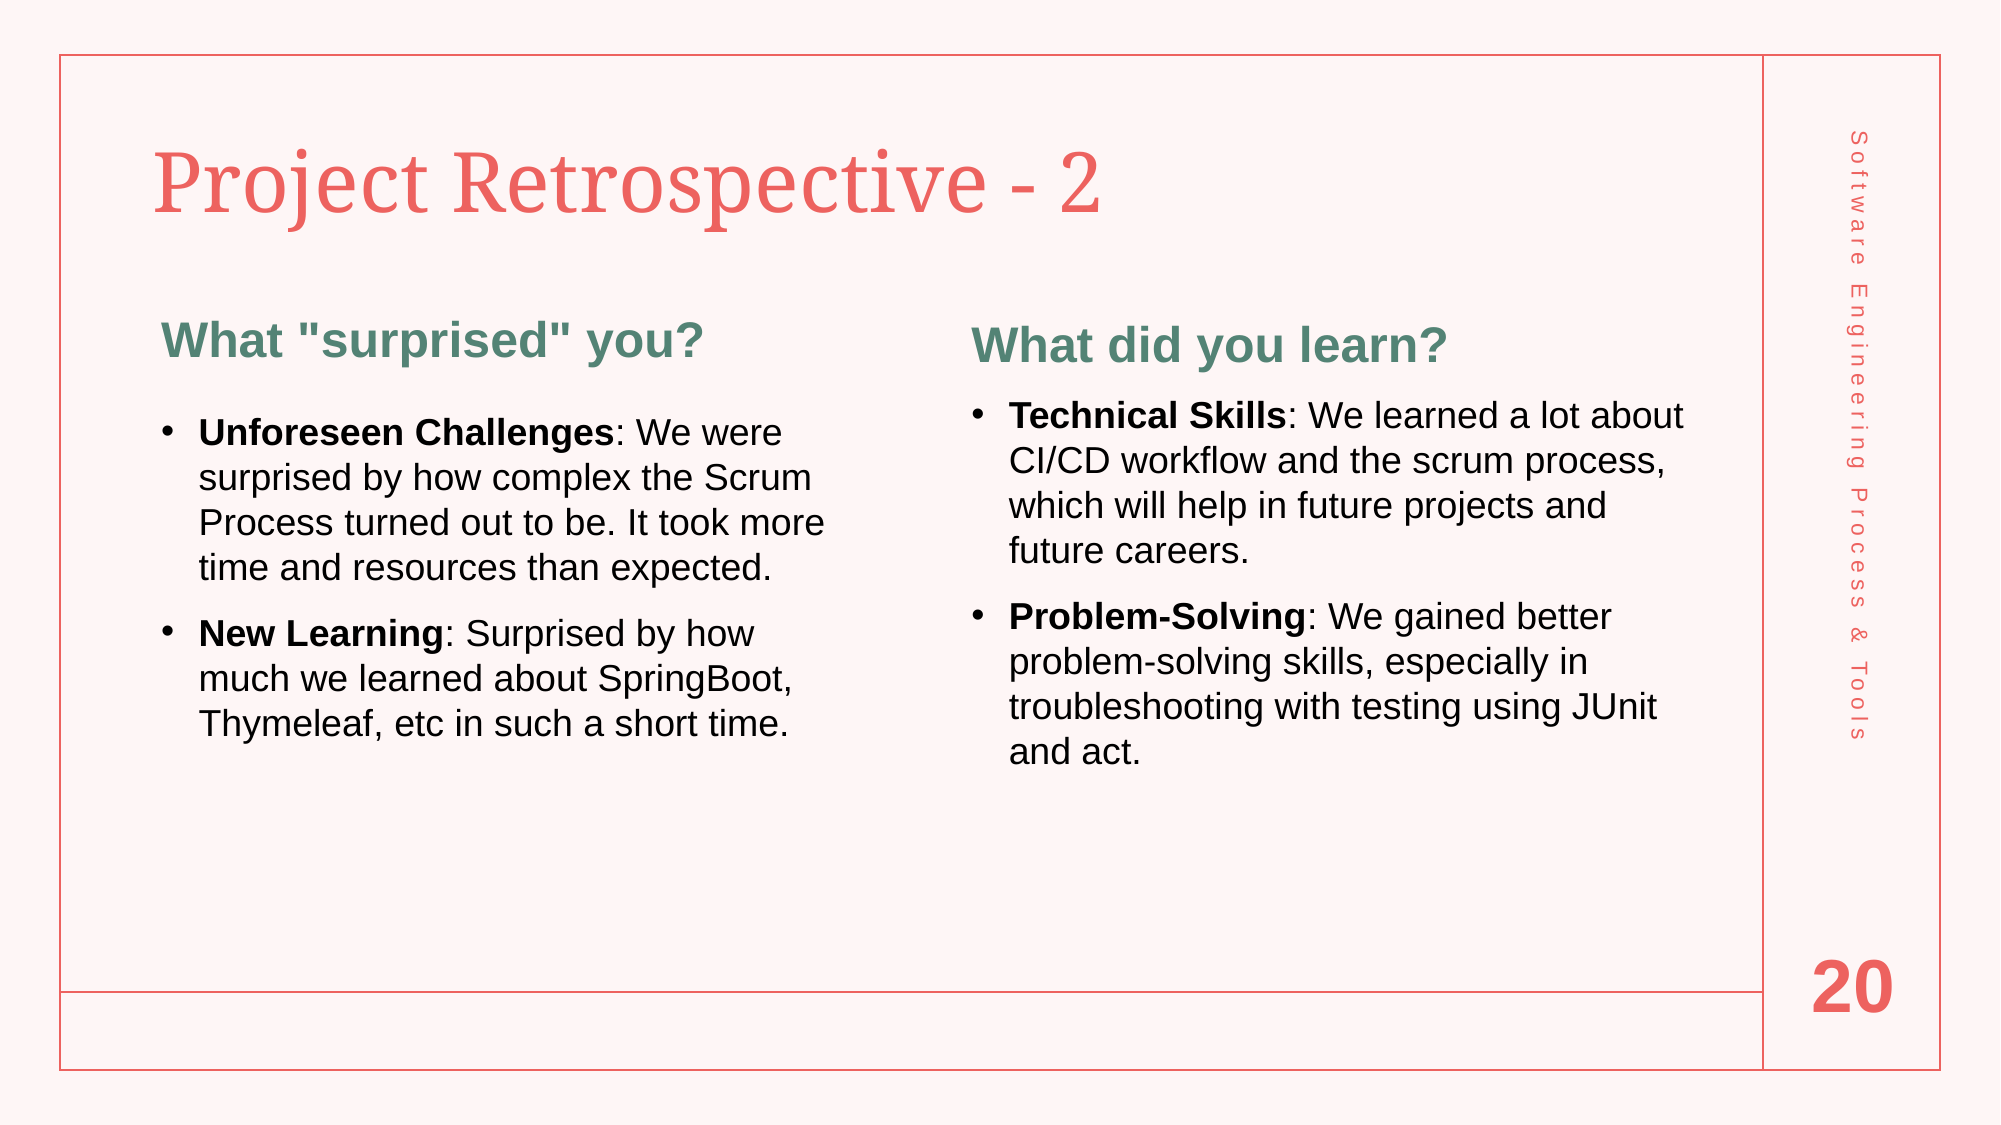

# Project Retrospective - 2

What "surprised" you?
What did you learn?
Technical Skills: We learned a lot about CI/CD workflow and the scrum process, which will help in future projects and future careers.
Problem-Solving: We gained better problem-solving skills, especially in troubleshooting with testing using JUnit and act.

Unforeseen Challenges: We were surprised by how complex the Scrum Process turned out to be. It took more time and resources than expected.
New Learning: Surprised by how much we learned about SpringBoot, Thymeleaf, etc in such a short time.

Software Engineering Process & Tools
20